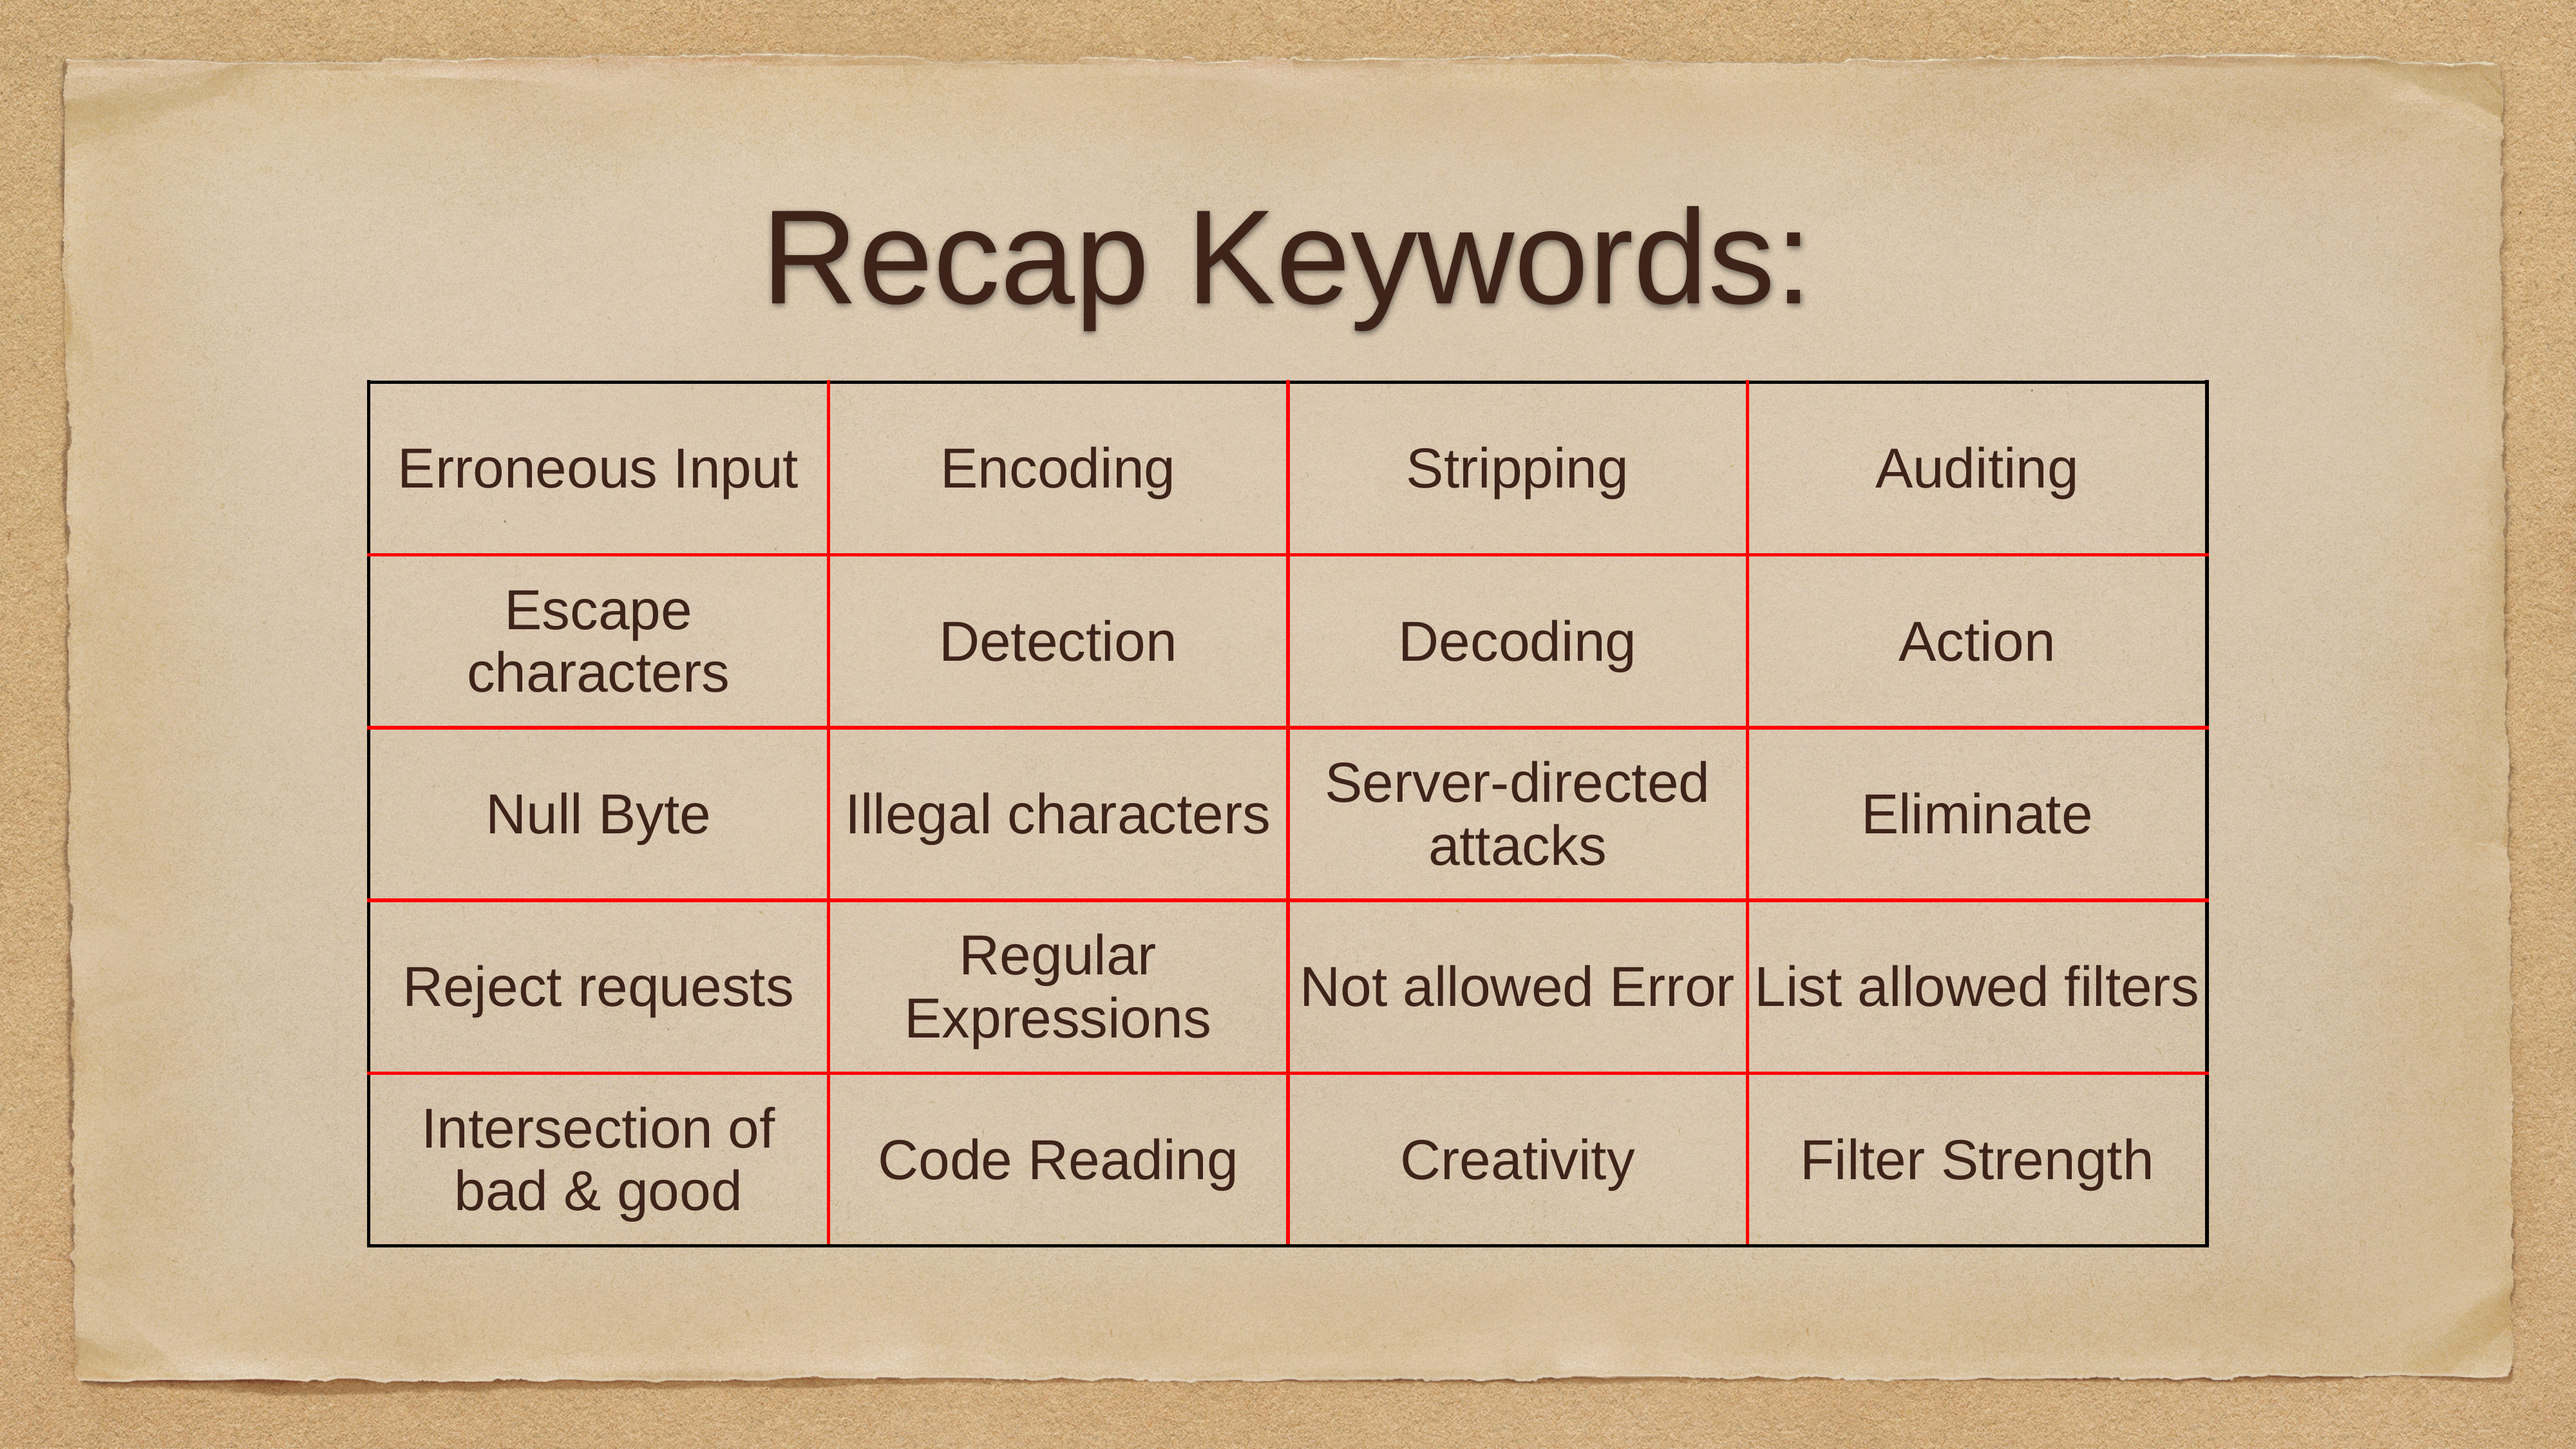

# Recap Keywords:
| Erroneous Input | Encoding | Stripping | Auditing |
| --- | --- | --- | --- |
| Escape characters | Detection | Decoding | Action |
| Null Byte | Illegal characters | Server-directed attacks | Eliminate |
| Reject requests | Regular Expressions | Not allowed Error | List allowed filters |
| Intersection of bad & good | Code Reading | Creativity | Filter Strength |